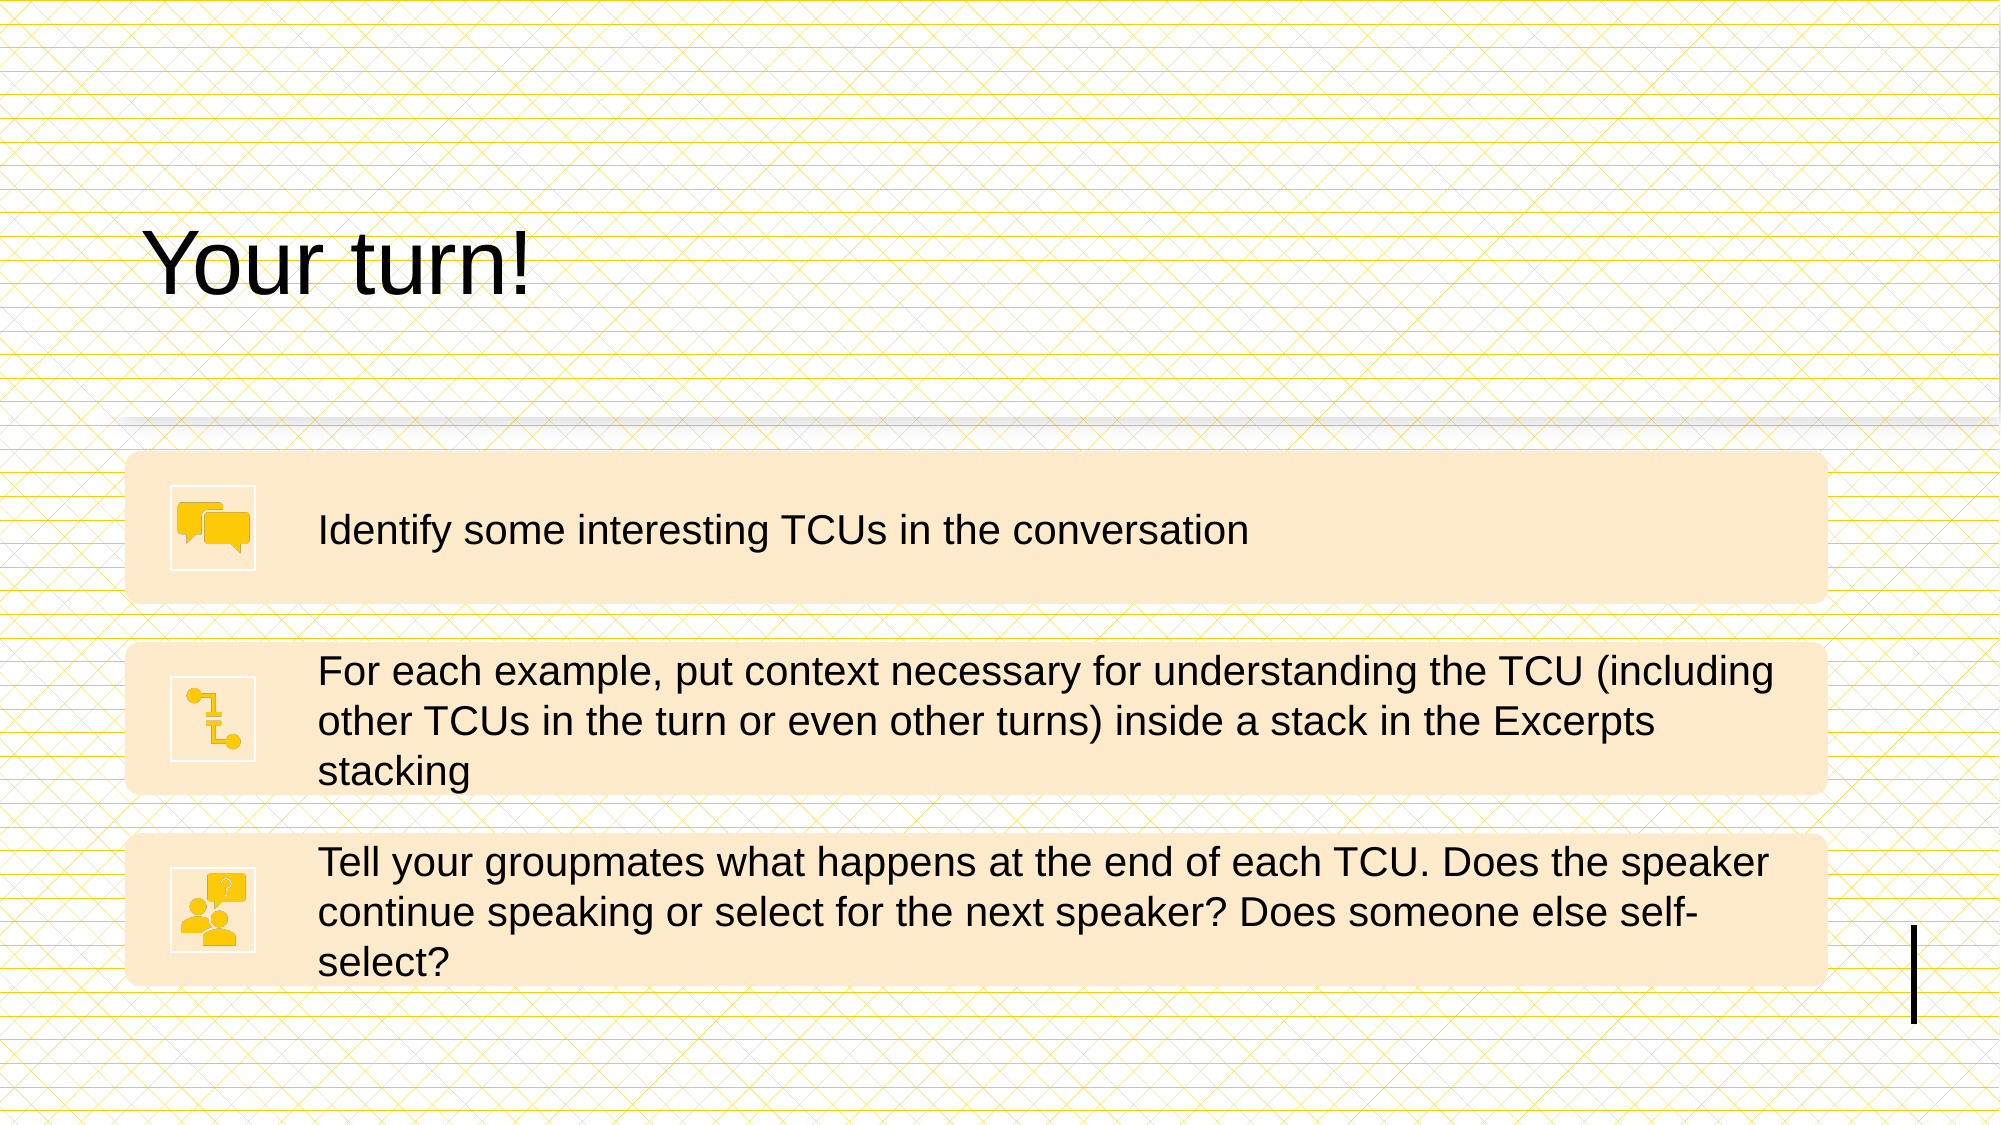

# Your turn!
Identify some interesting TCUs in the conversation
For each example, put context necessary for understanding the TCU (including other TCUs in the turn or even other turns) inside a stack in the Excerpts stacking
Tell your groupmates what happens at the end of each TCU. Does the speaker continue speaking or select for the next speaker? Does someone else self-select?